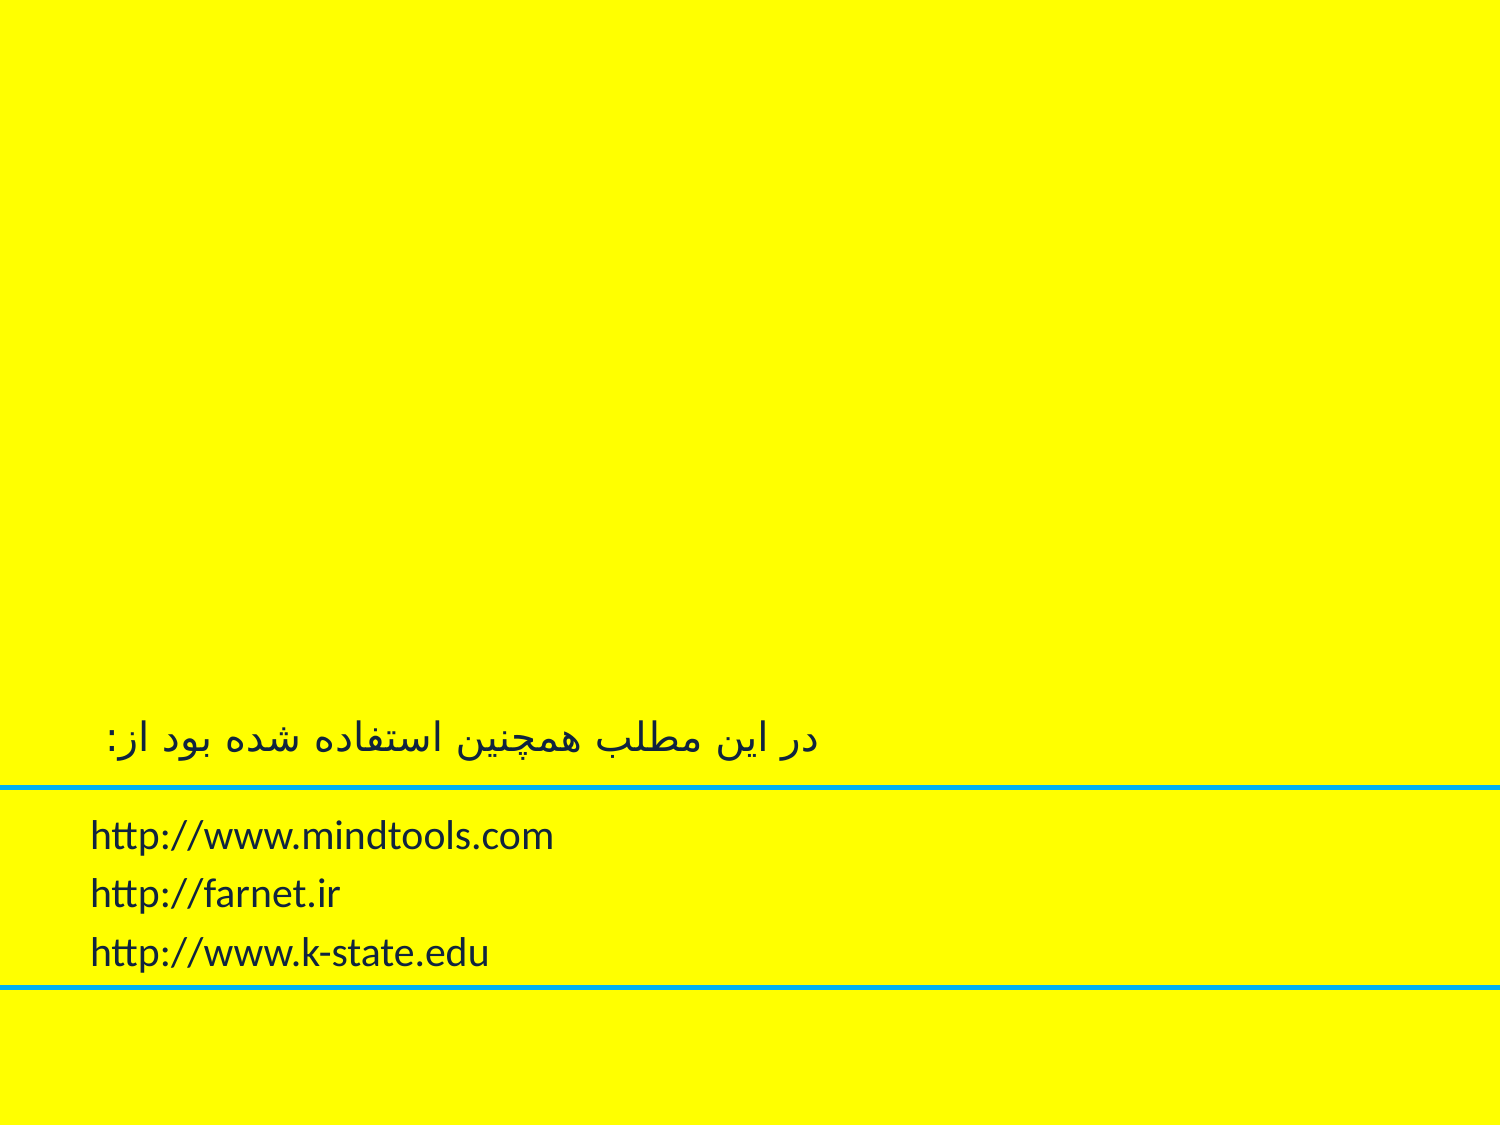

# در این مطلب همچنین استفاده شده بود از:
http://www.mindtools.com
http://farnet.ir
http://www.k-state.edu